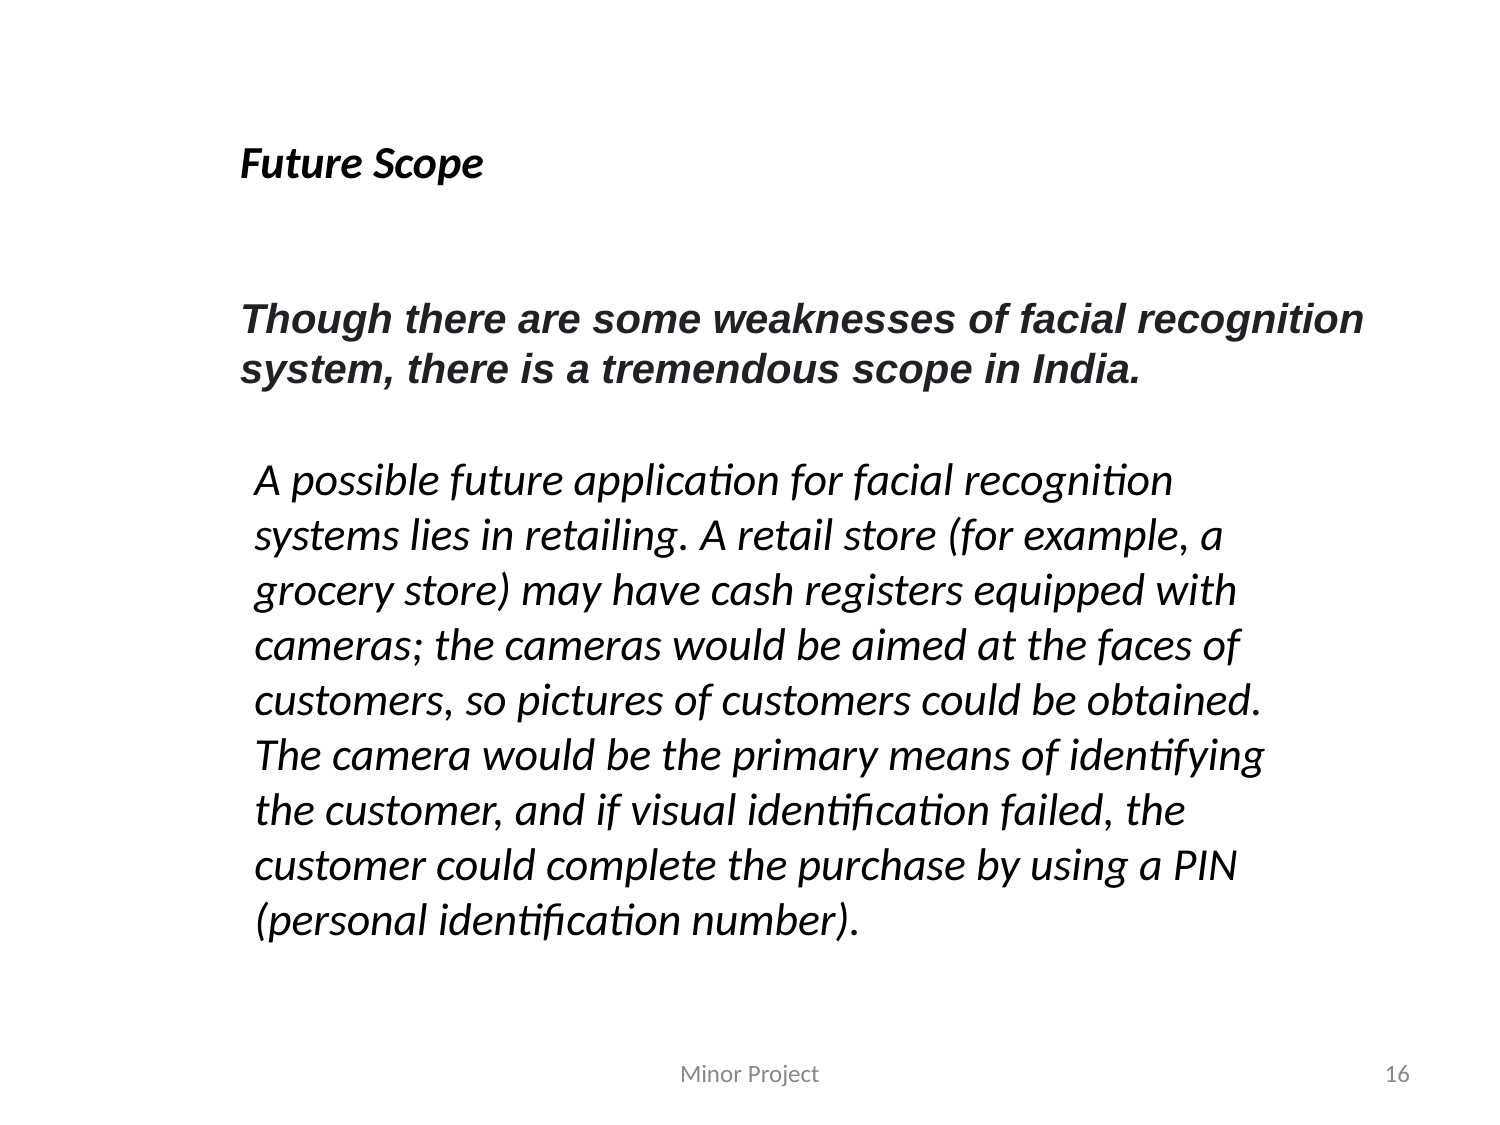

Future Scope
Though there are some weaknesses of facial recognition system, there is a tremendous scope in India.

A possible future application for facial recognition systems lies in retailing. A retail store (for example, a grocery store) may have cash registers equipped with cameras; the cameras would be aimed at the faces of customers, so pictures of customers could be obtained. The camera would be the primary means of identifying the customer, and if visual identification failed, the customer could complete the purchase by using a PIN (personal identification number).
Minor Project
16